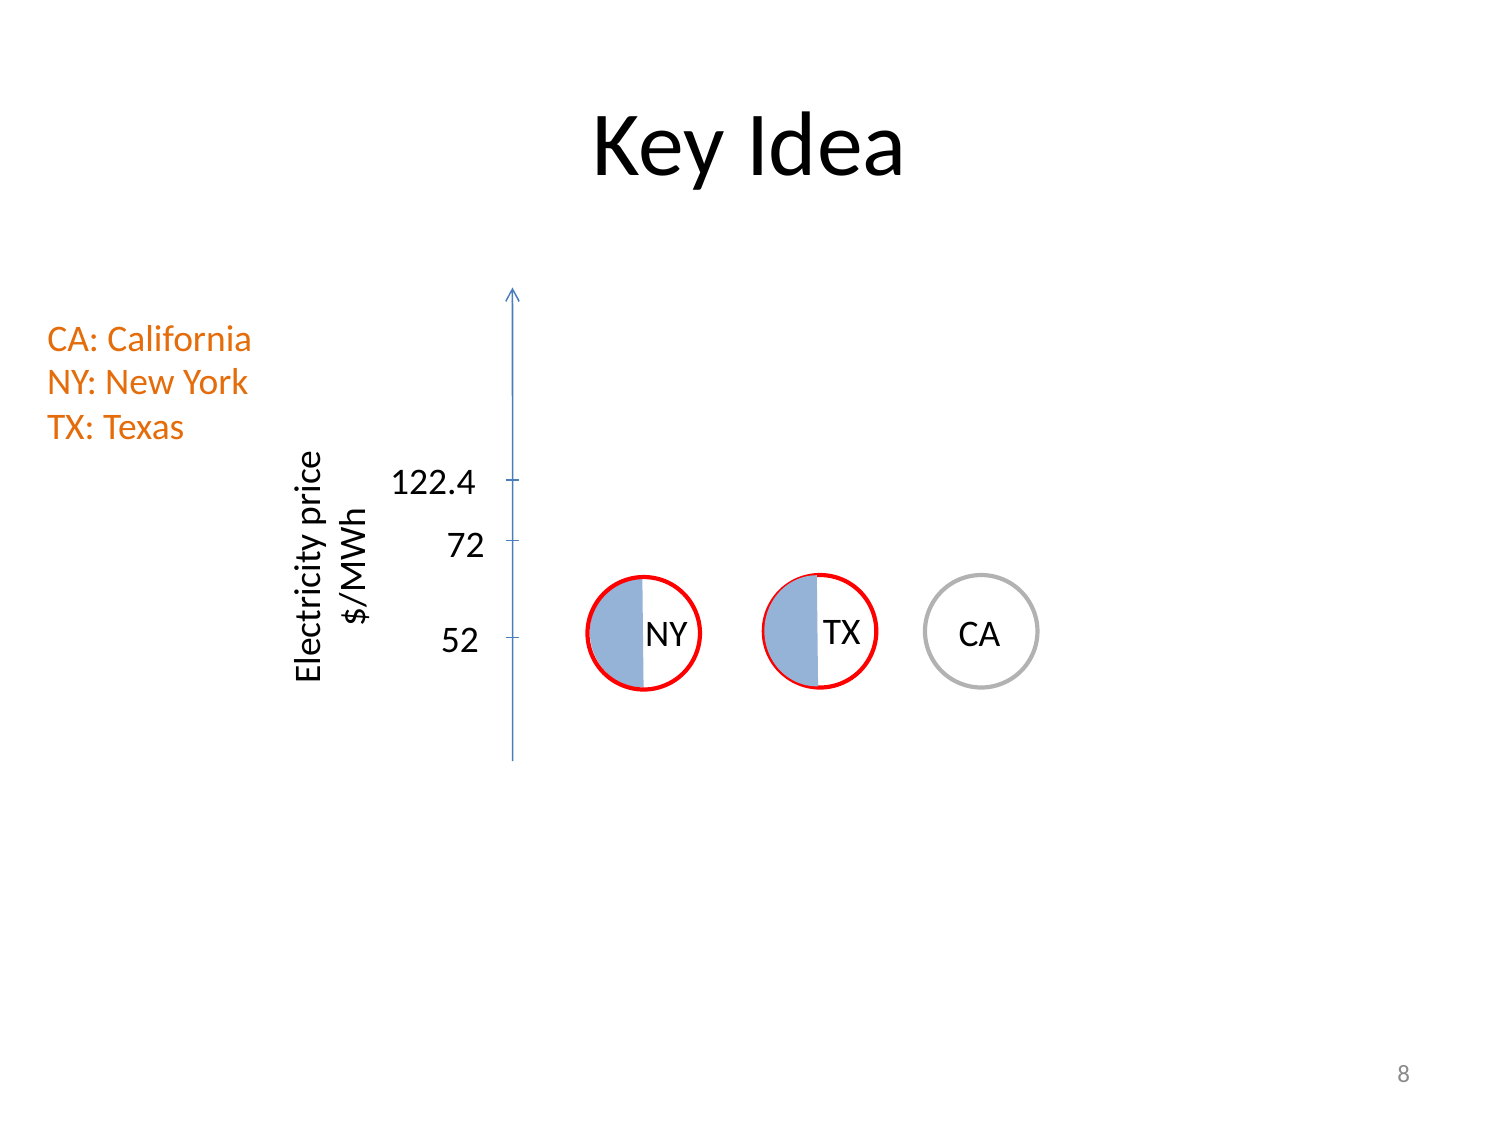

Key Idea
CA: California
NY: New York
TX: Texas
122.4
72
Electricity price
$/MWh

TX
NY
CA
52
8